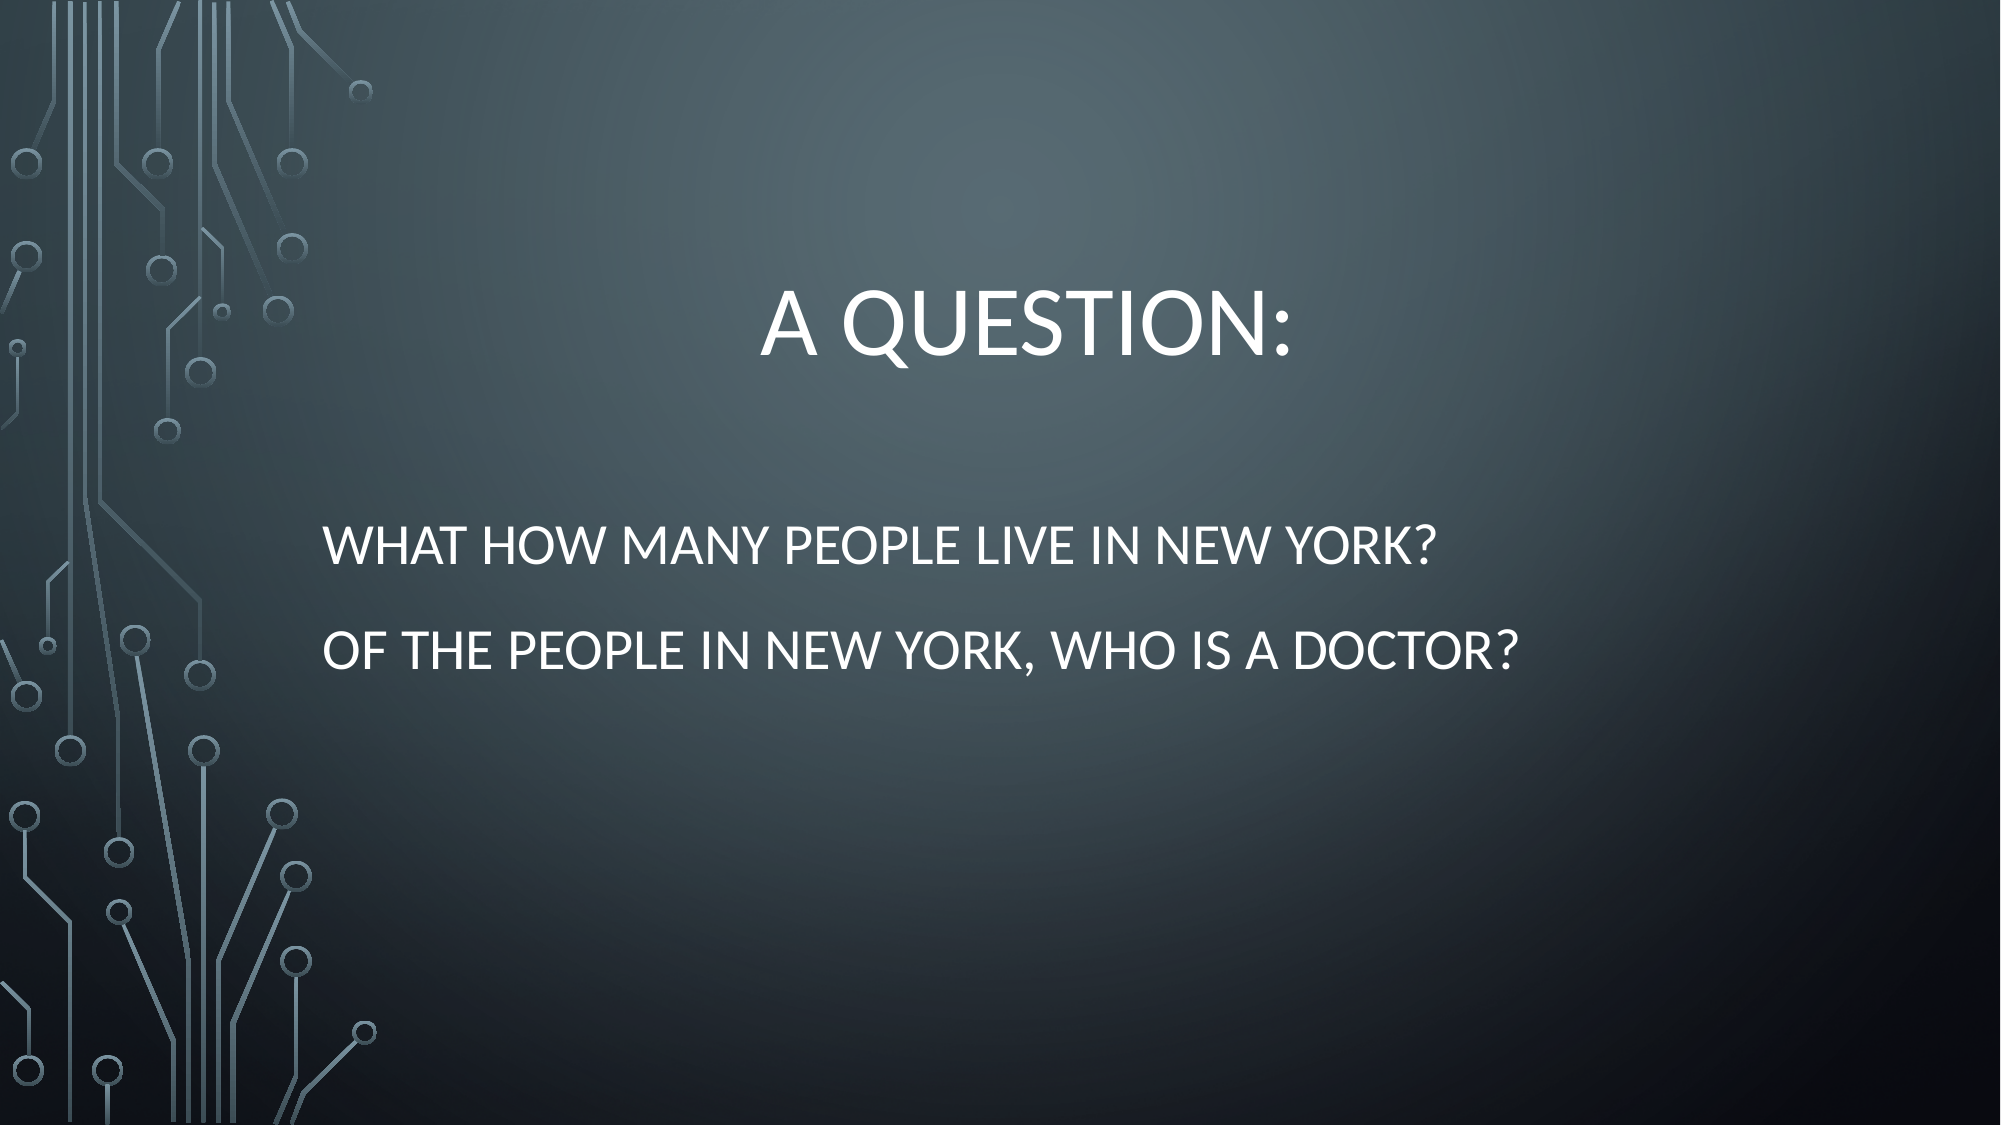

# A question:

What How many people live in New York?
Of the people in new york, who is a doctor?